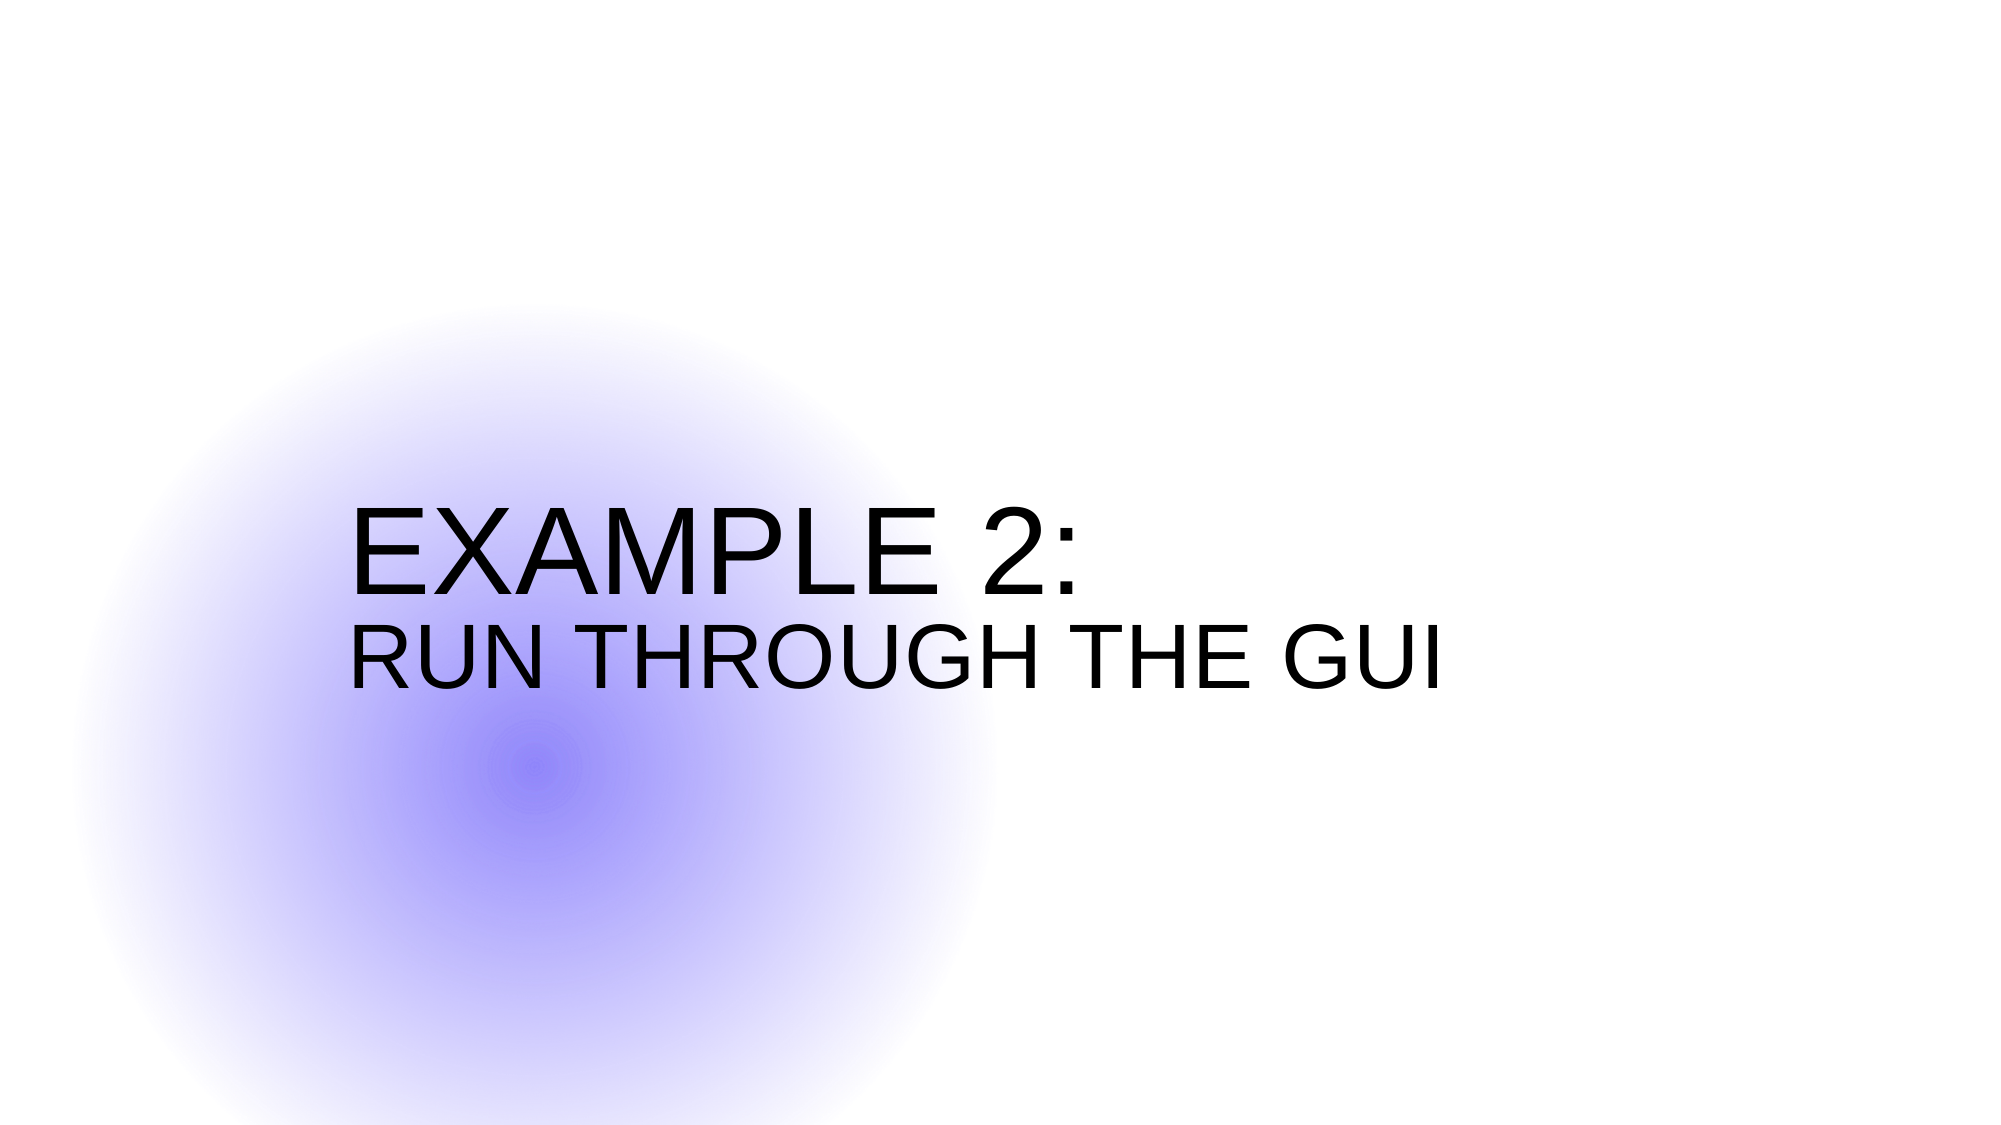

# Example 2: run through the GUI